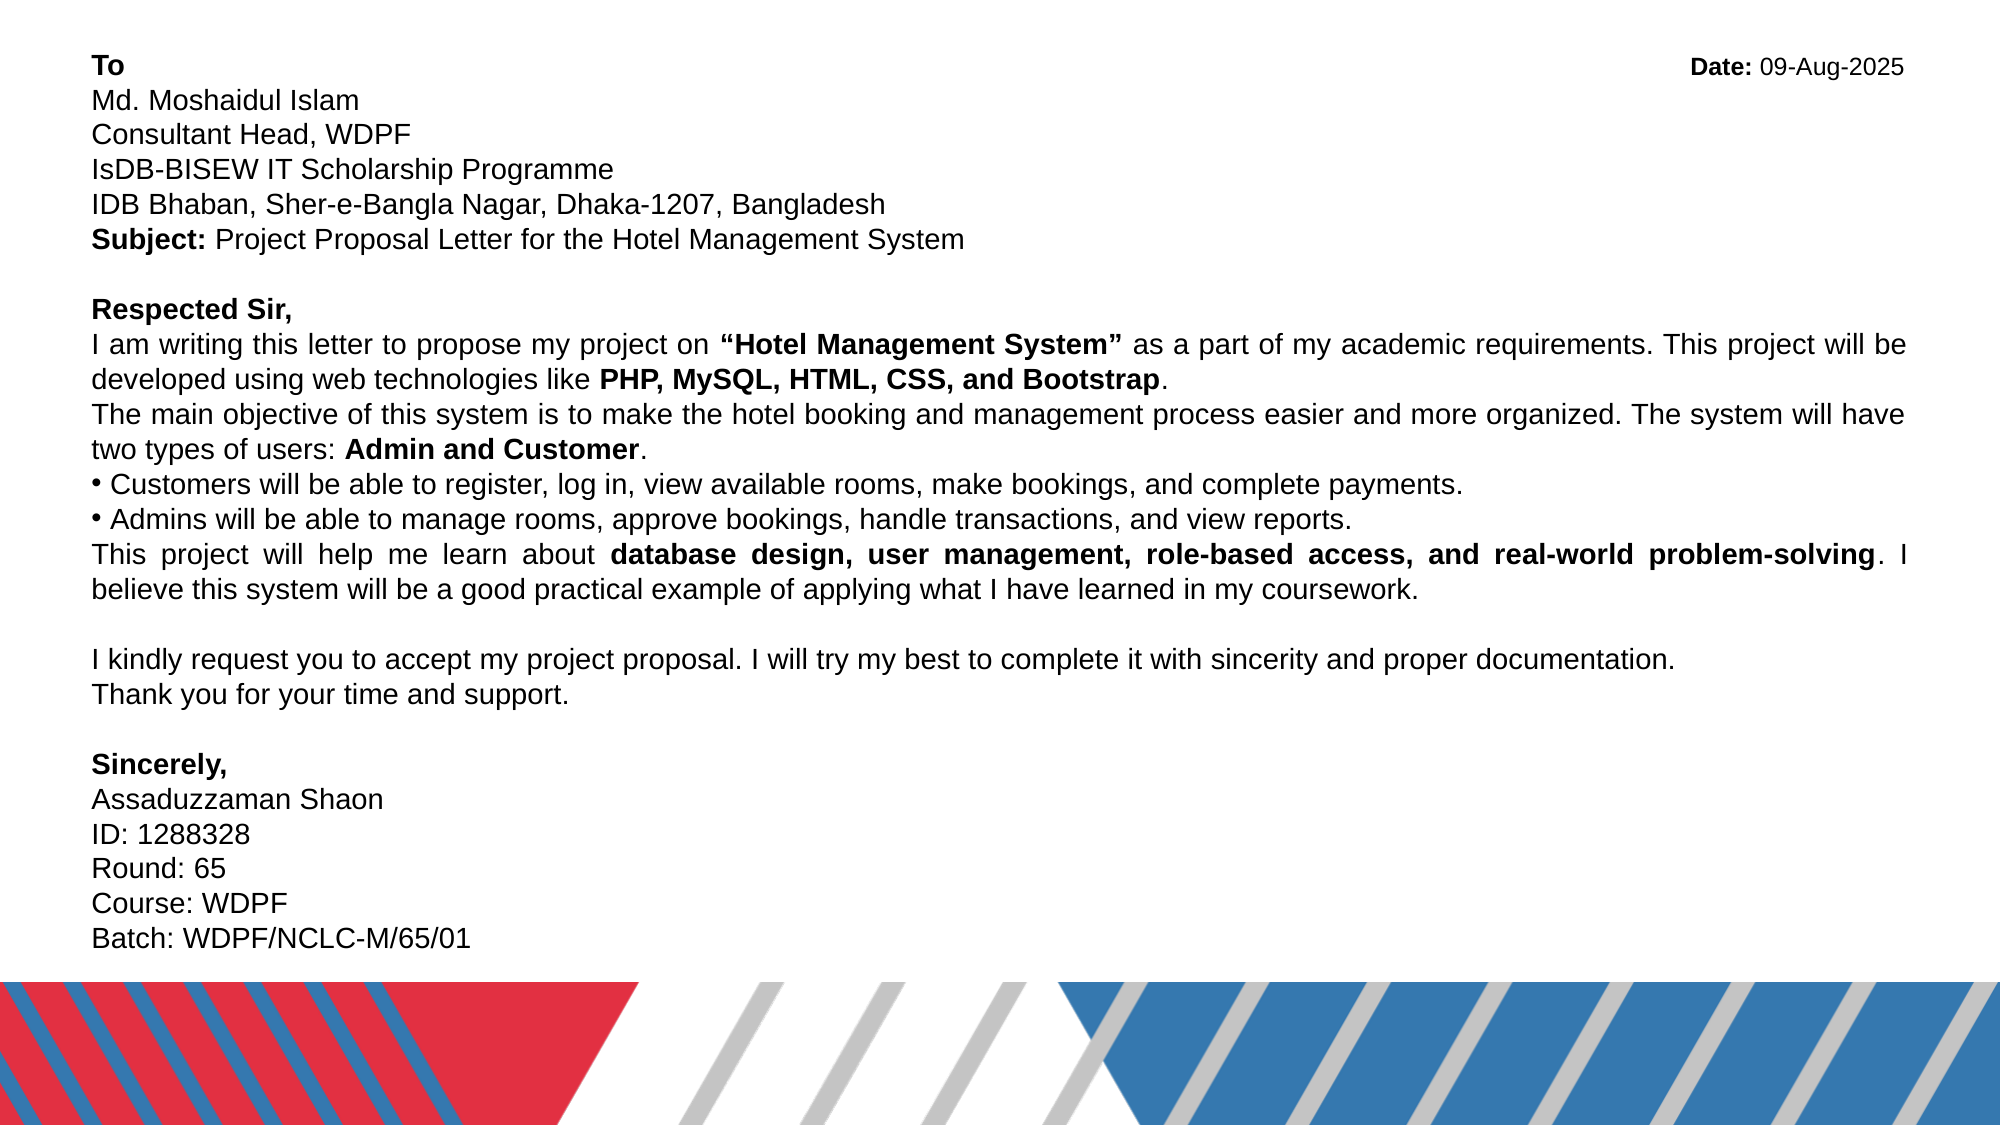

To 										            Date: 09-Aug-2025
Md. Moshaidul Islam
Consultant Head, WDPF
IsDB-BISEW IT Scholarship Programme
IDB Bhaban, Sher-e-Bangla Nagar, Dhaka-1207, Bangladesh
Subject: Project Proposal Letter for the Hotel Management System

Respected Sir,
I am writing this letter to propose my project on “Hotel Management System” as a part of my academic requirements. This project will be developed using web technologies like PHP, MySQL, HTML, CSS, and Bootstrap.
The main objective of this system is to make the hotel booking and management process easier and more organized. The system will have two types of users: Admin and Customer.
 Customers will be able to register, log in, view available rooms, make bookings, and complete payments.
 Admins will be able to manage rooms, approve bookings, handle transactions, and view reports.
This project will help me learn about database design, user management, role-based access, and real-world problem-solving. I believe this system will be a good practical example of applying what I have learned in my coursework.

I kindly request you to accept my project proposal. I will try my best to complete it with sincerity and proper documentation.
Thank you for your time and support.

Sincerely,
Assaduzzaman Shaon
ID: 1288328
Round: 65
Course: WDPF
Batch: WDPF/NCLC-M/65/01